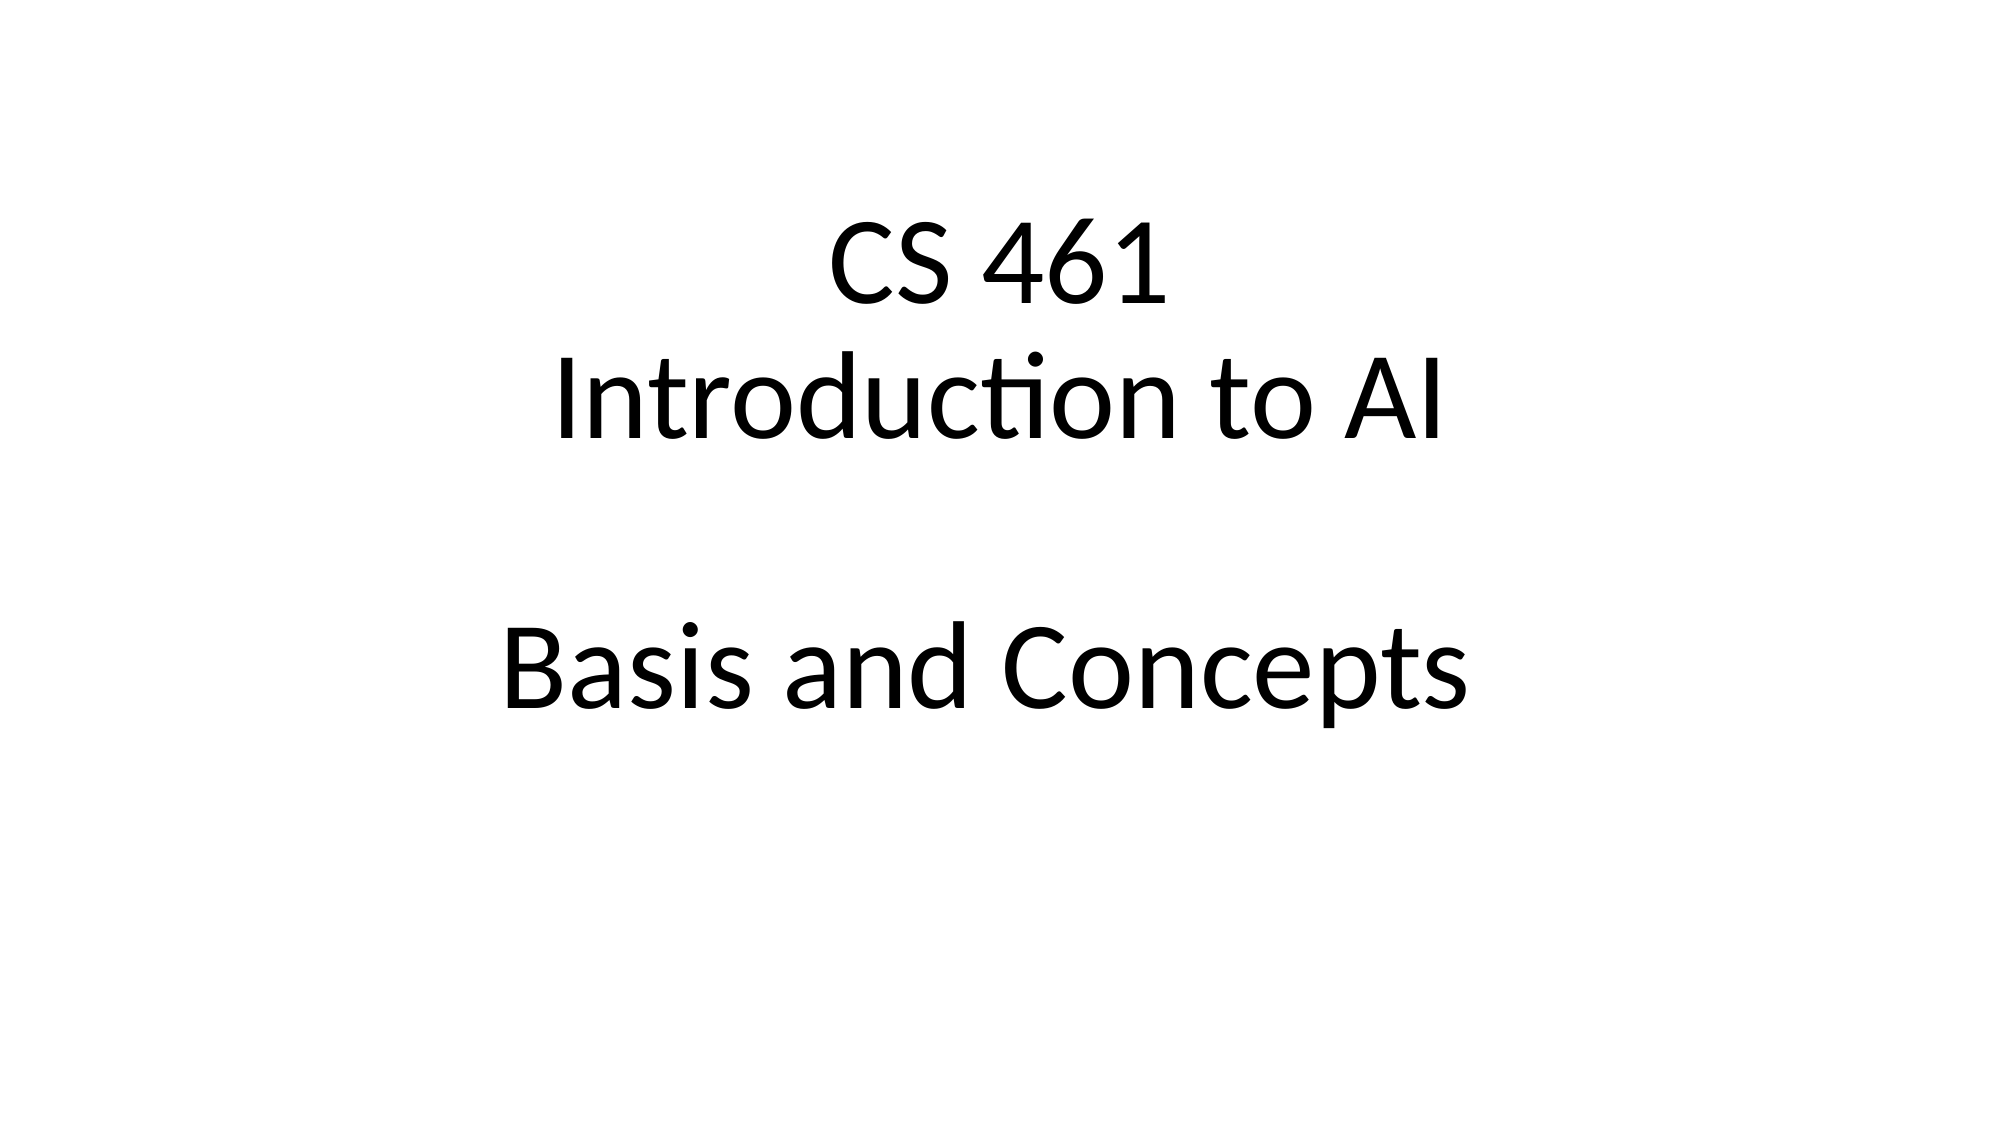

# CS 461 Introduction to AI Basis and Concepts